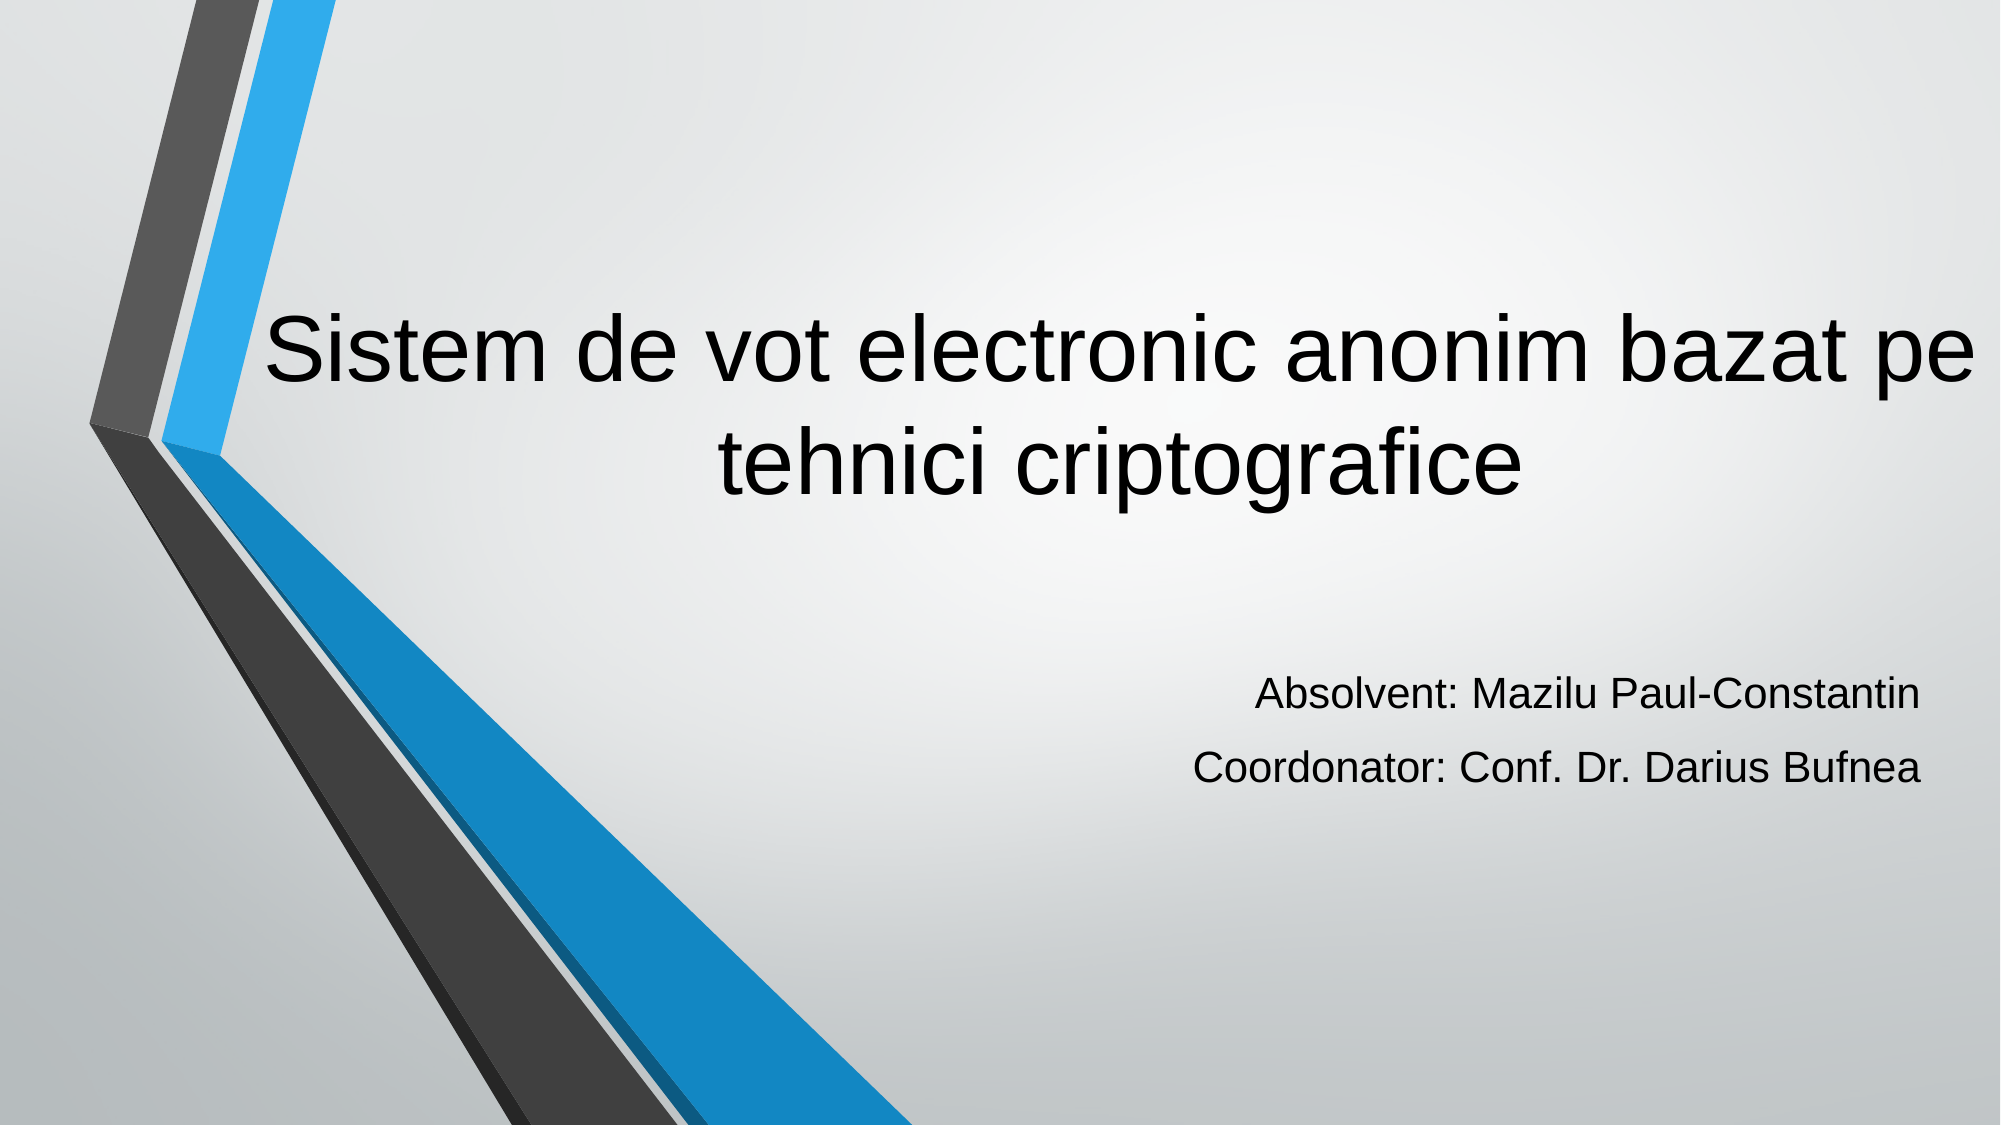

# Sistem de vot electronic anonim bazat pe tehnici criptografice
Absolvent: Mazilu Paul-Constantin
Coordonator: Conf. Dr. Darius Bufnea